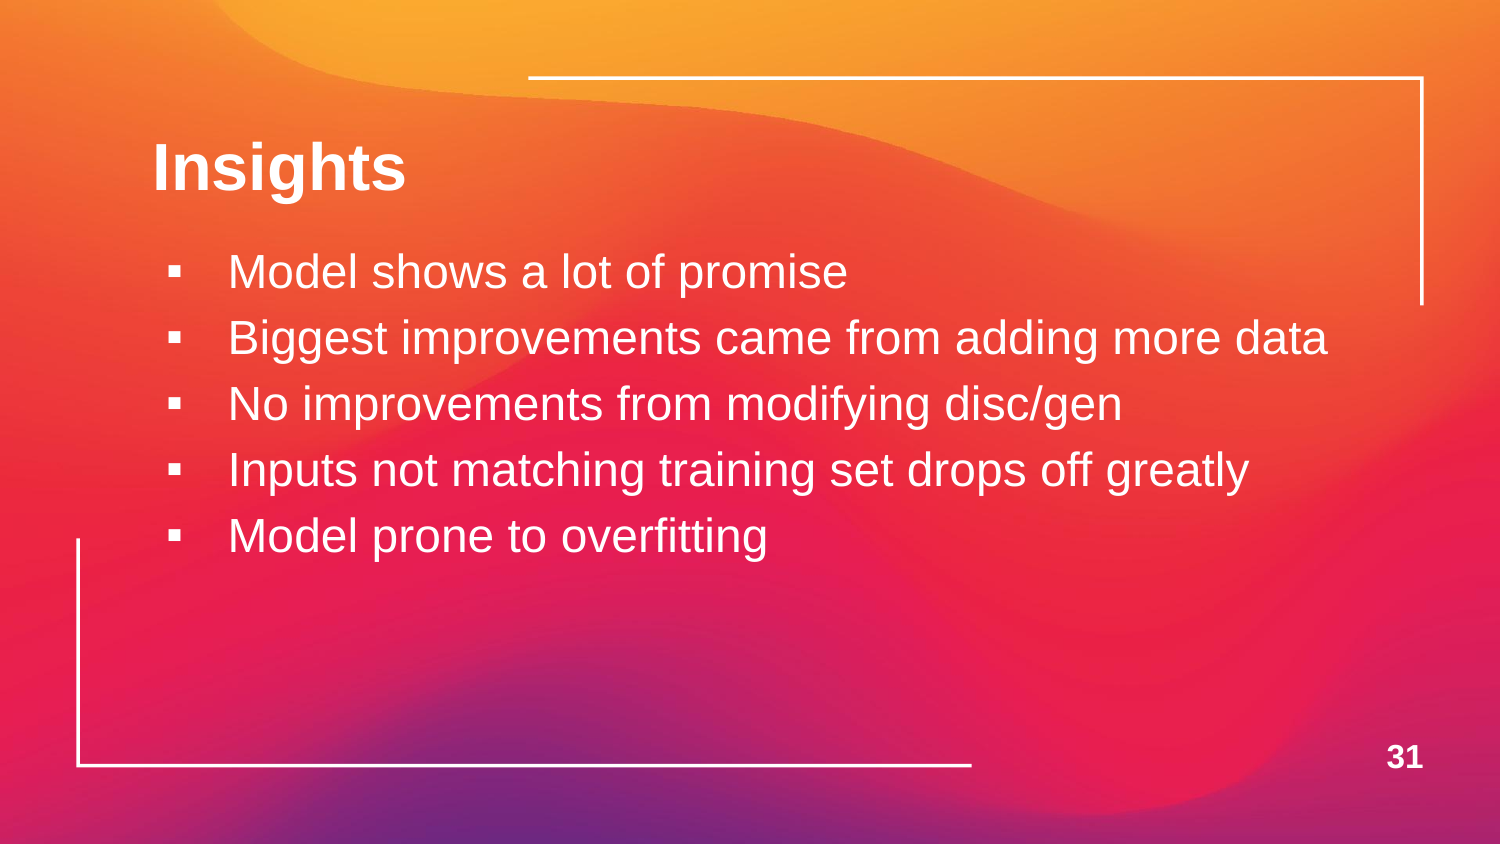

# Insights
Model shows a lot of promise
Biggest improvements came from adding more data
No improvements from modifying disc/gen
Inputs not matching training set drops off greatly
Model prone to overfitting
31